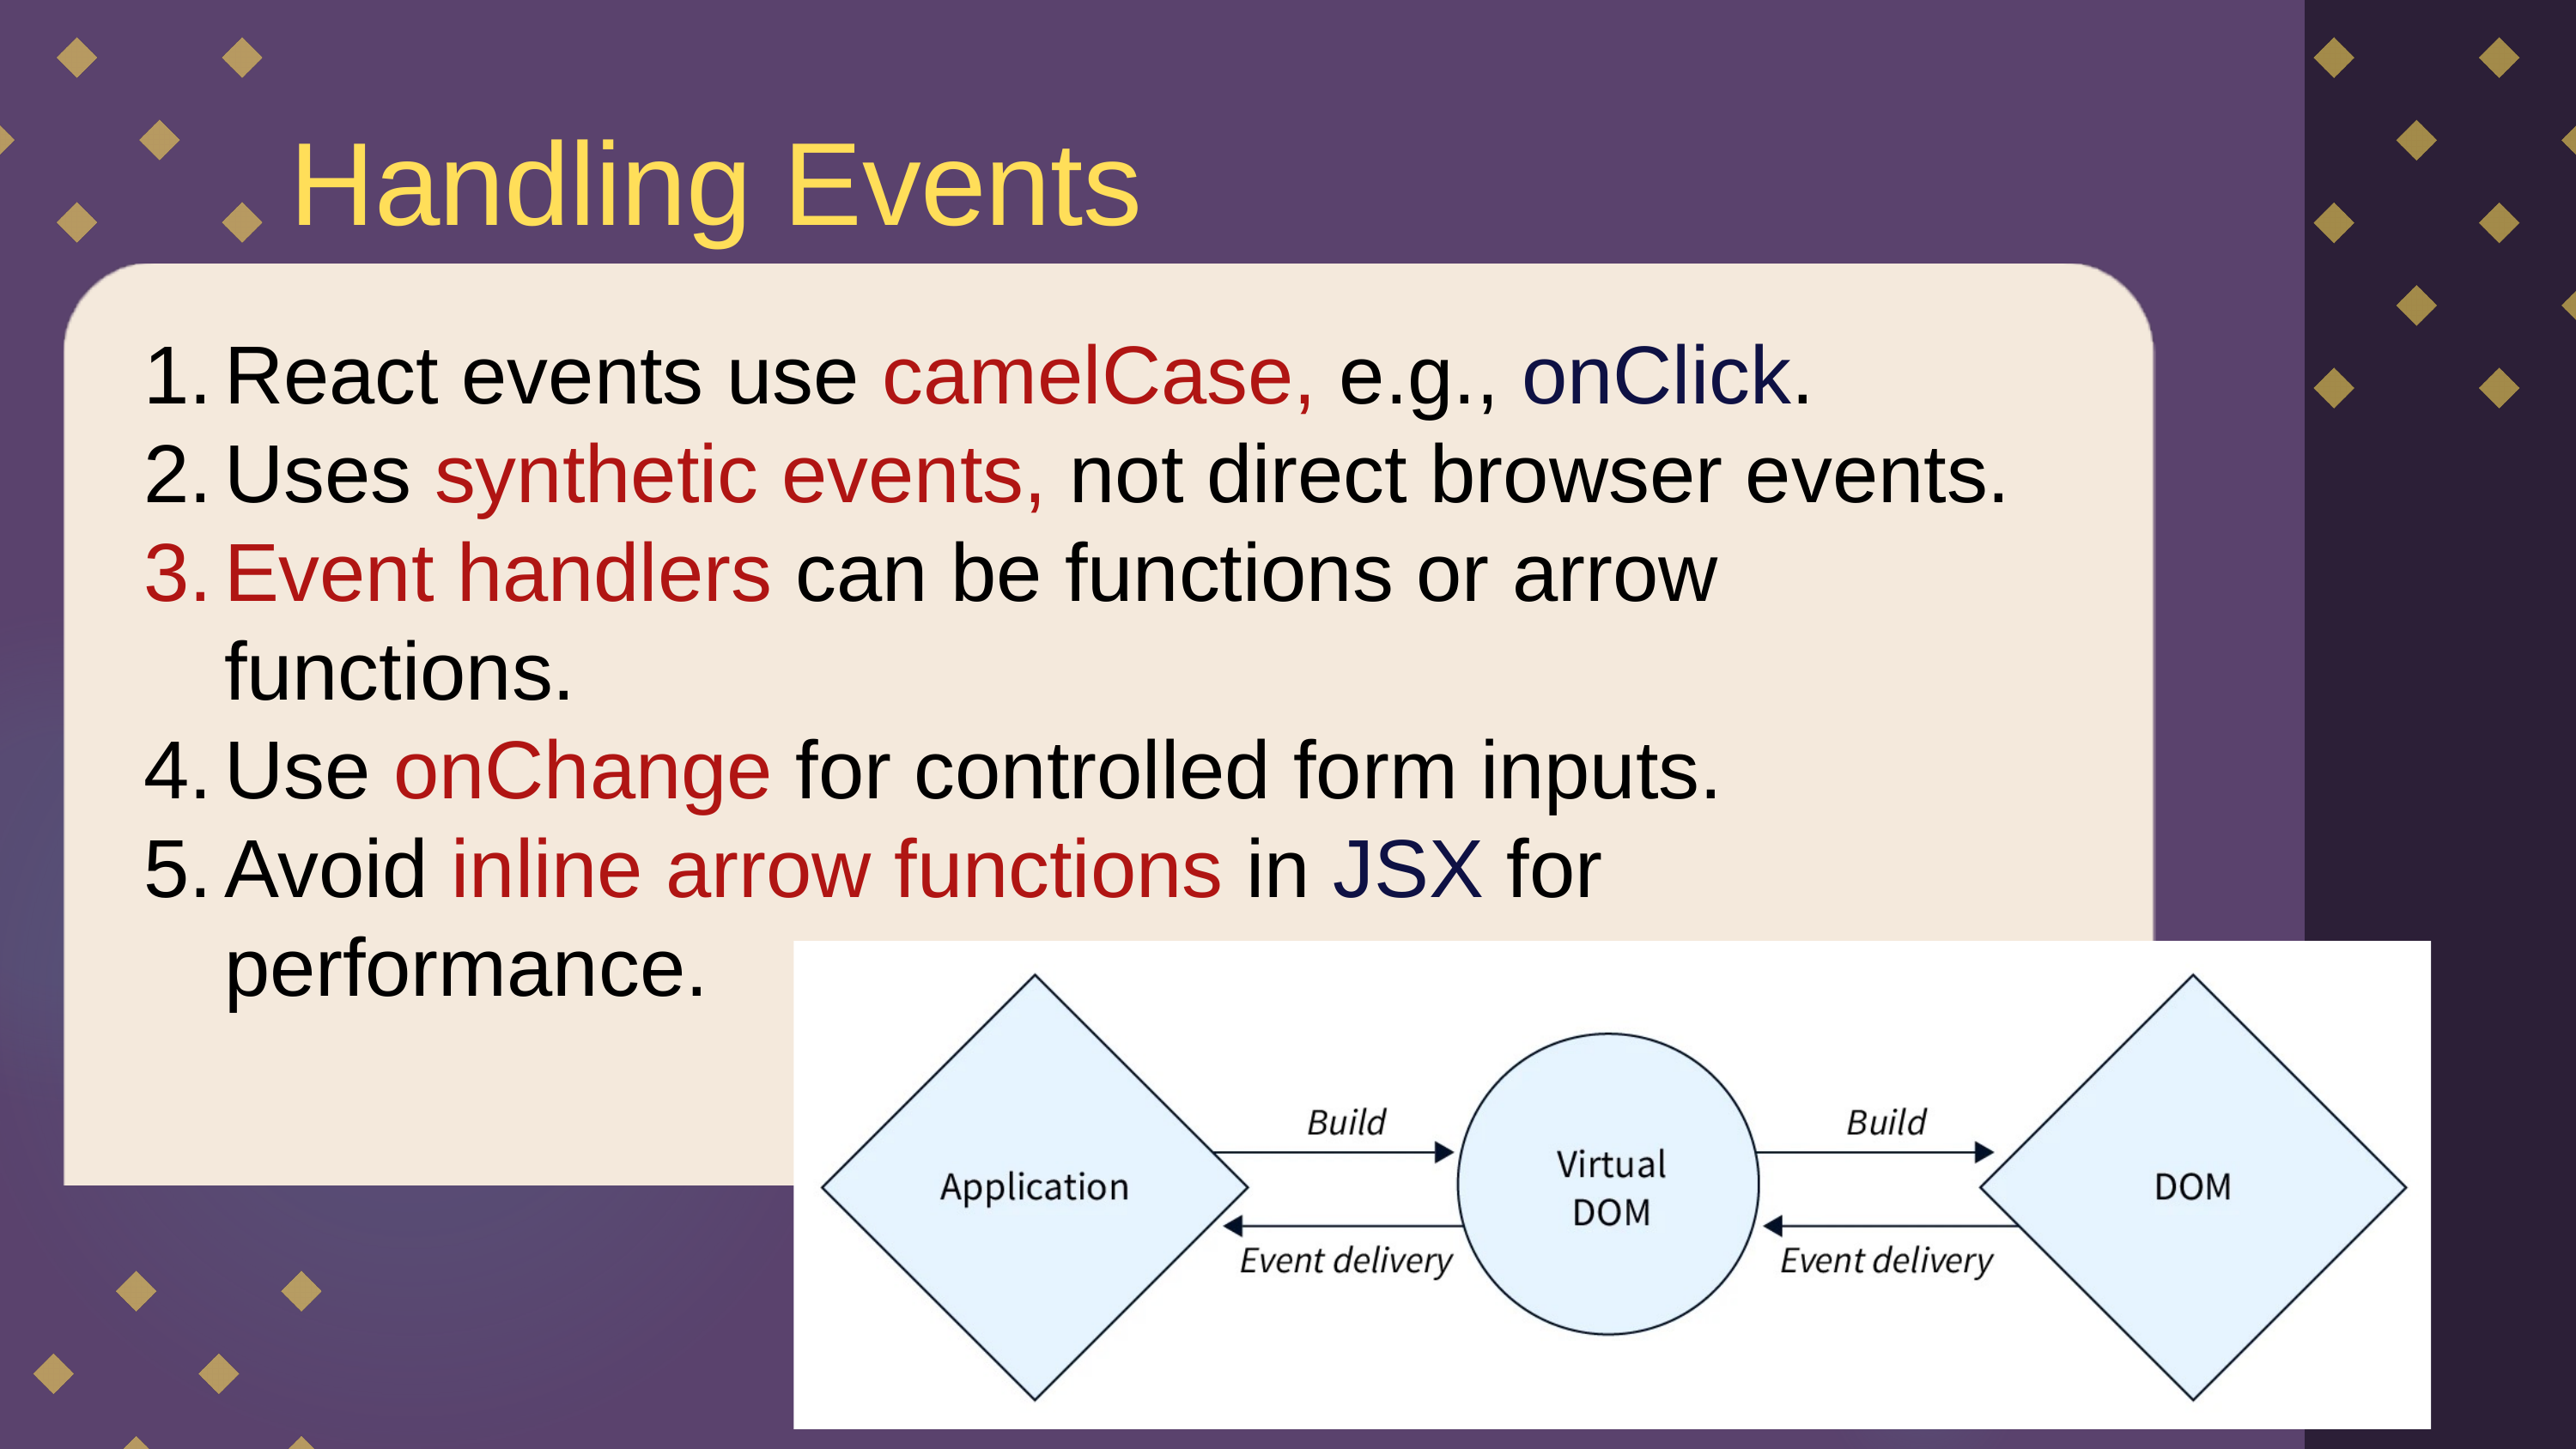

Handling Events

React events use camelCase, e.g., onClick.
Uses synthetic events, not direct browser events.
Event handlers can be functions or arrow functions.
Use onChange for controlled form inputs.
Avoid inline arrow functions in JSX for performance.